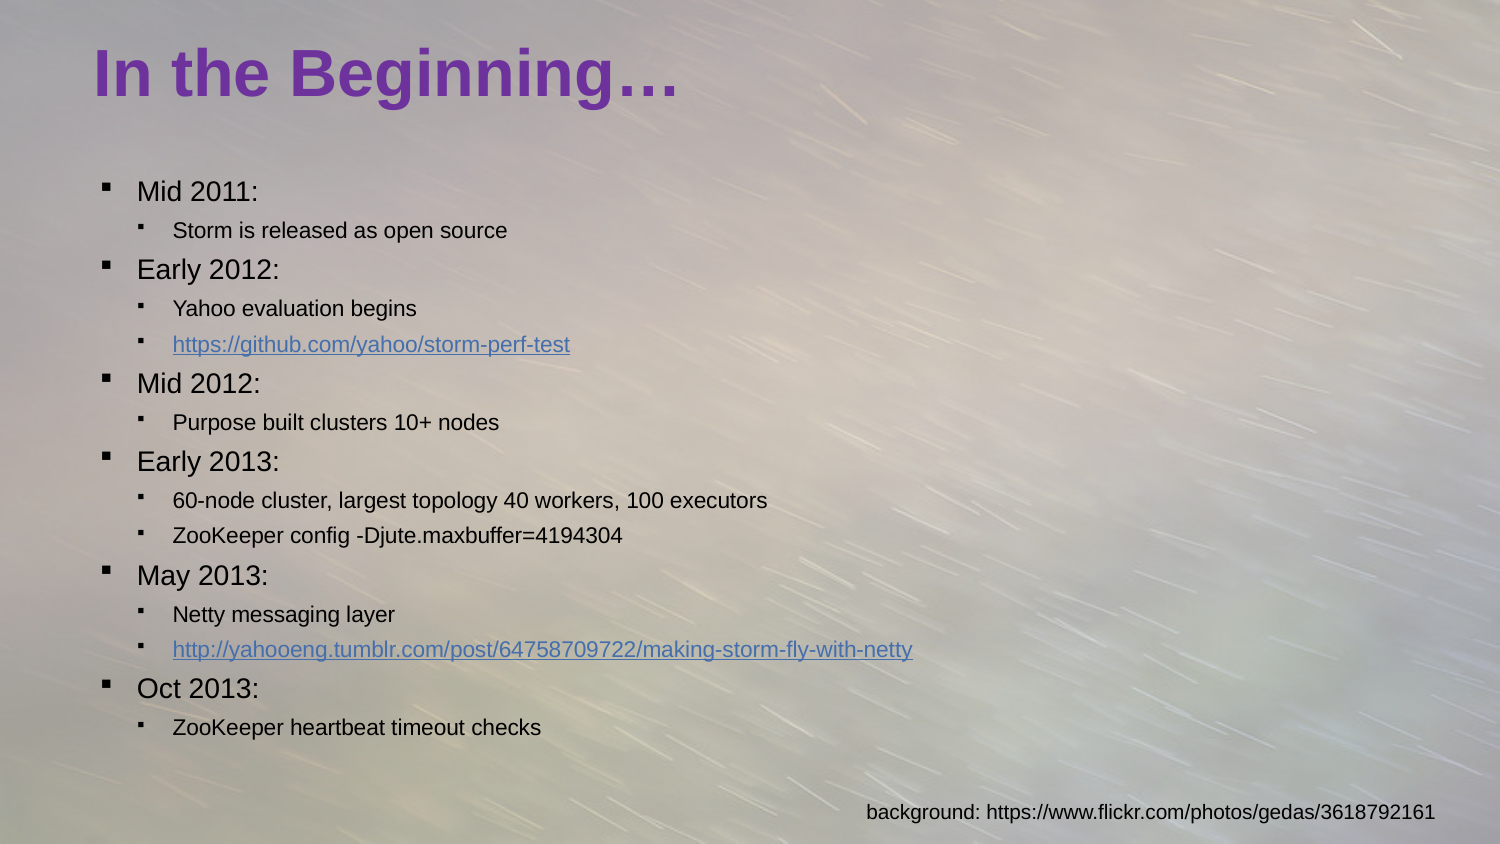

# In the Beginning…
Mid 2011:
Storm is released as open source
Early 2012:
Yahoo evaluation begins
https://github.com/yahoo/storm-perf-test
Mid 2012:
Purpose built clusters 10+ nodes
Early 2013:
60-node cluster, largest topology 40 workers, 100 executors
ZooKeeper config -Djute.maxbuffer=4194304
May 2013:
Netty messaging layer
http://yahooeng.tumblr.com/post/64758709722/making-storm-fly-with-netty
Oct 2013:
ZooKeeper heartbeat timeout checks
11
background: https://www.flickr.com/photos/gedas/3618792161